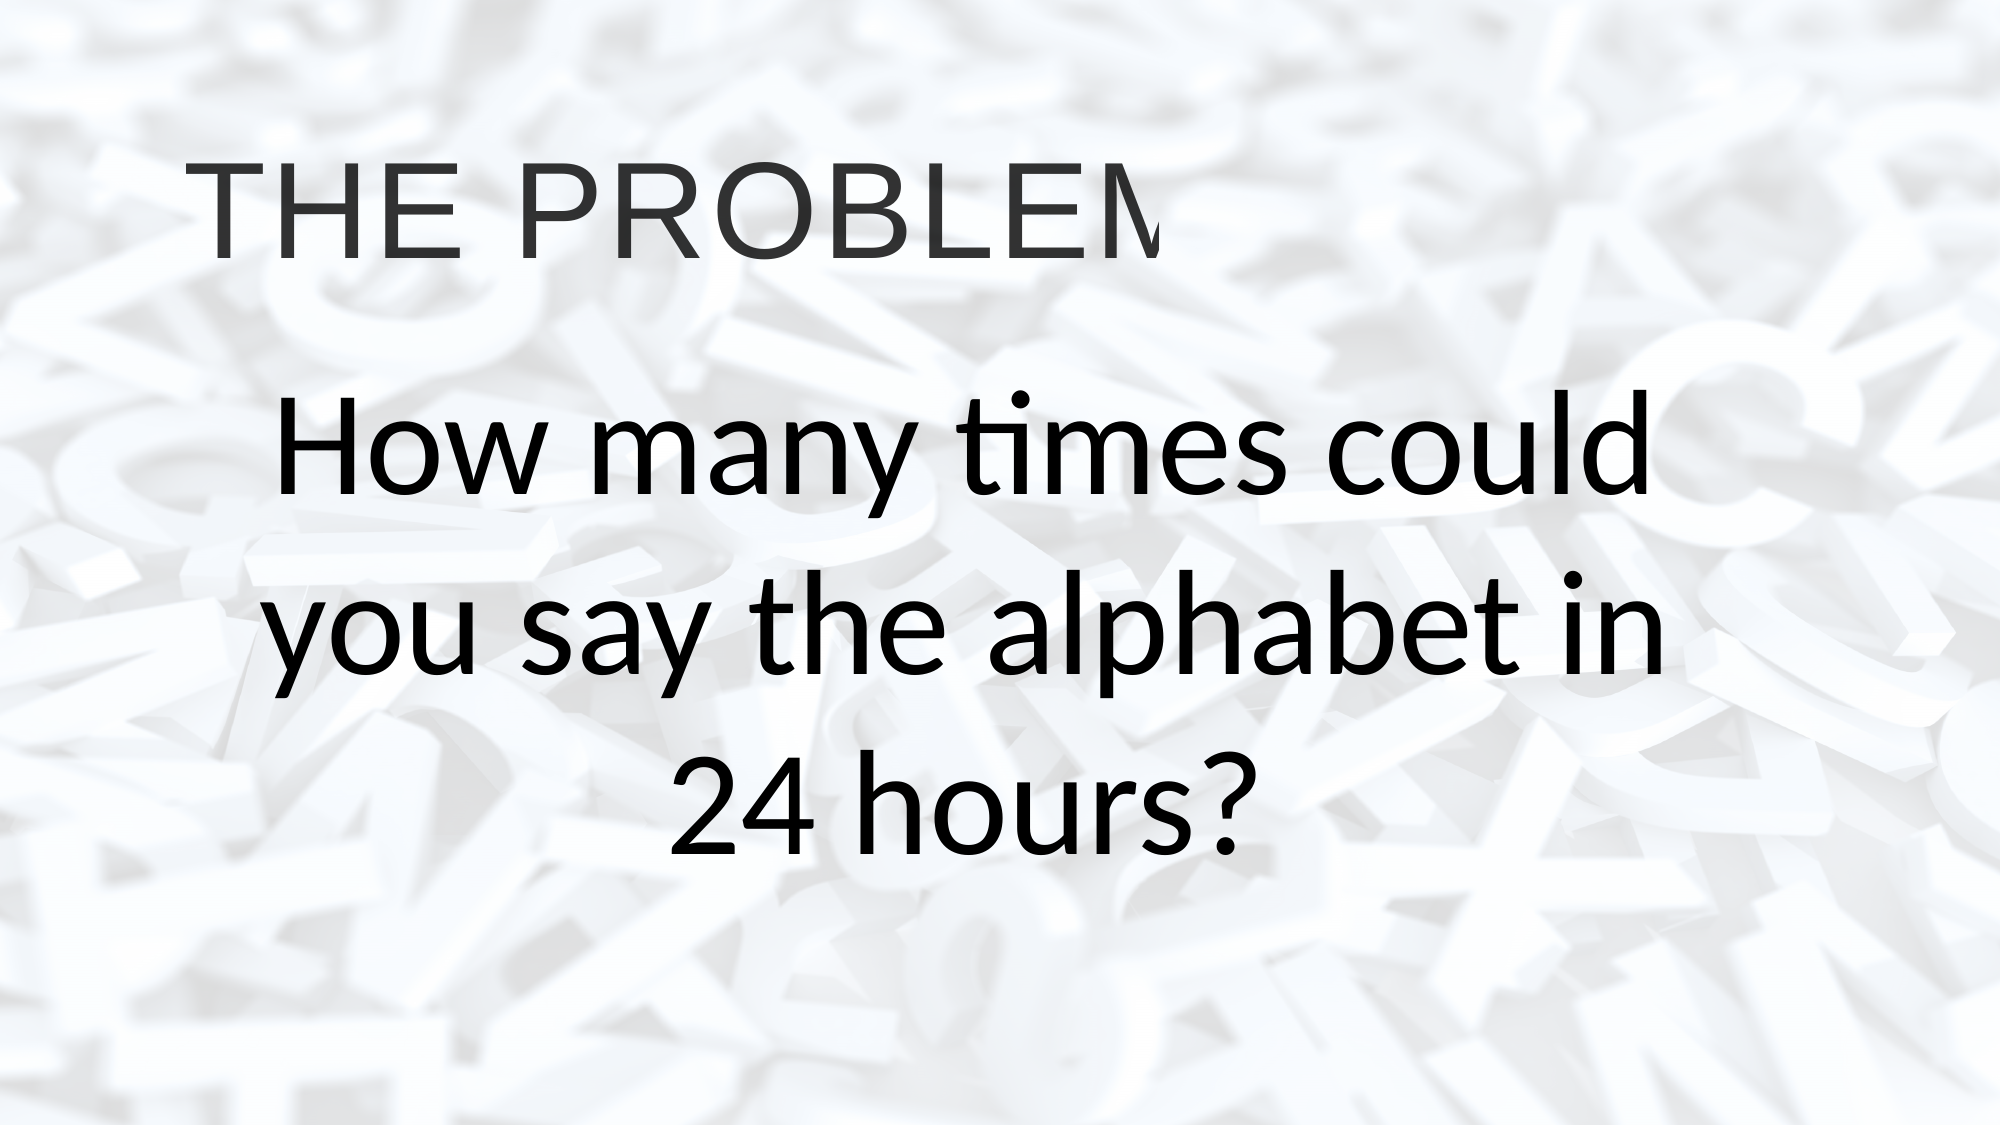

# The Problem
How many times could you say the alphabet in 24 hours?